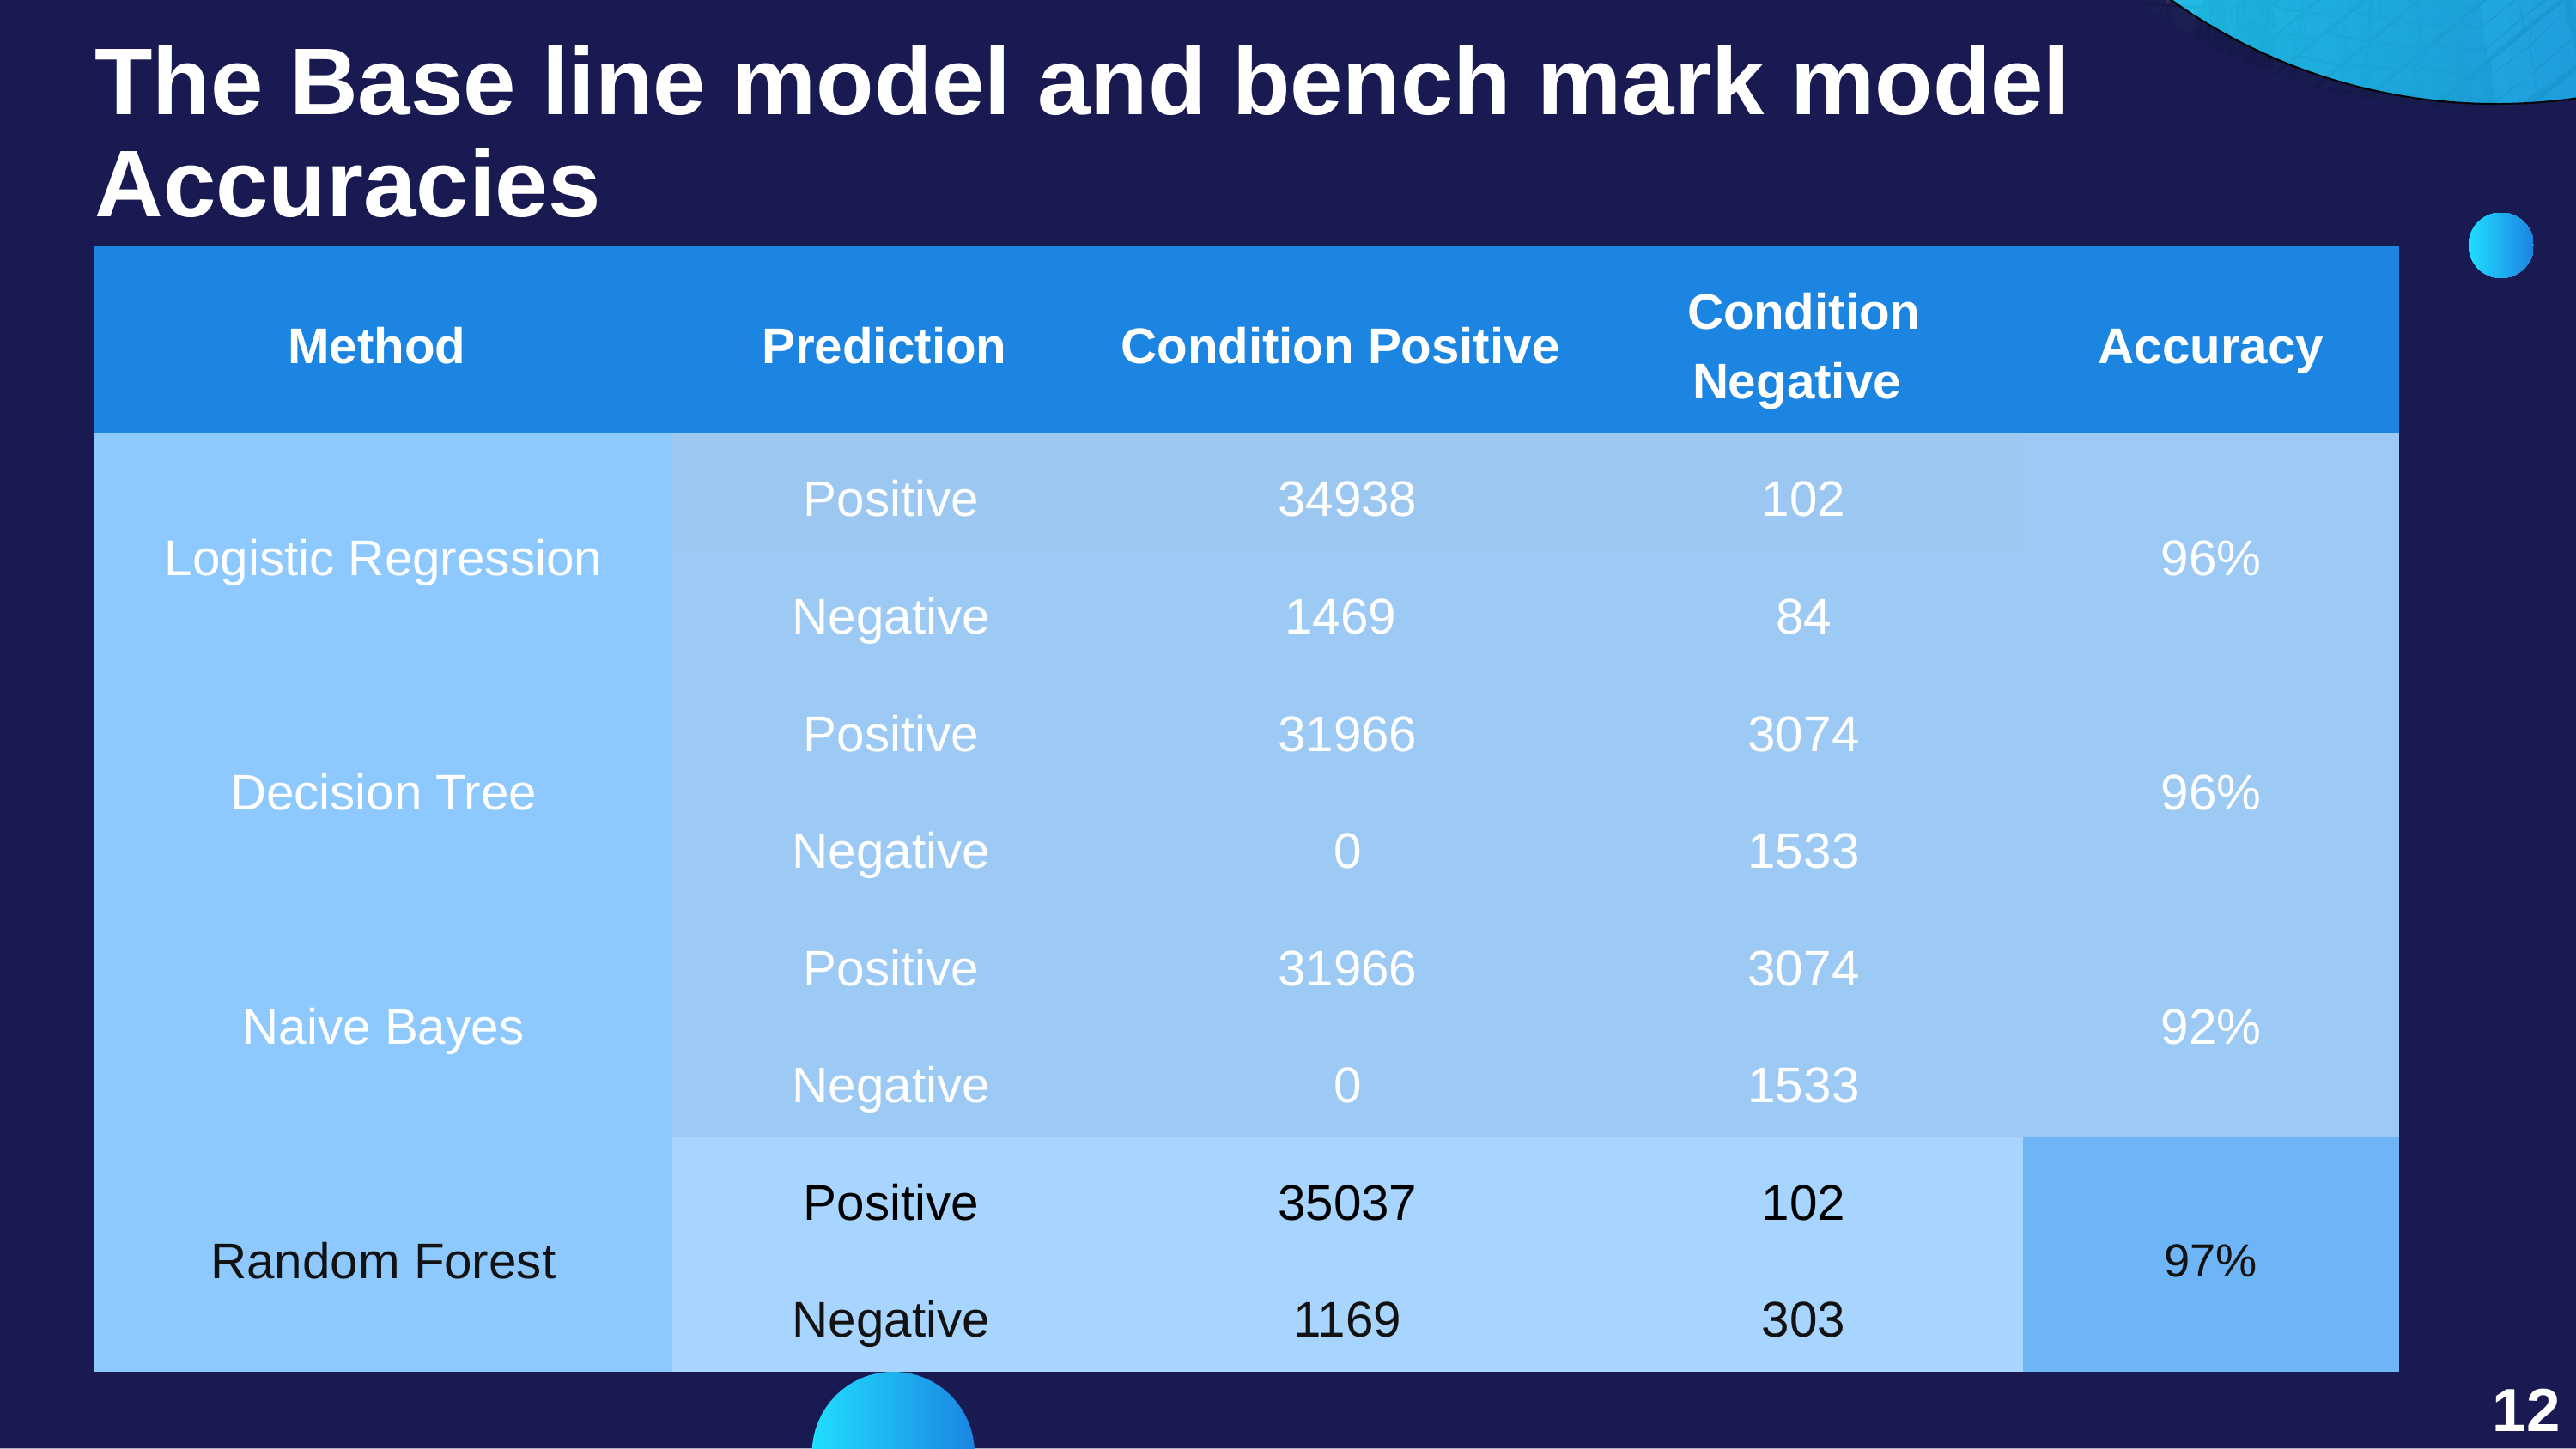

The Base line model and bench mark model Accuracies

| Method | Prediction | Condition Positive | Condition Negative | Accuracy |
| --- | --- | --- | --- | --- |
| Logistic Regression | Positive | 34938 | 102 | 96% |
| Logistic Regression | Negative | 1469 | 84 | 96% |
| Decision Tree | Positive | 31966 | 3074 | 96% |
| Decision Tree | Negative | 0 | 1533 | 96% |
| Naive Bayes | Positive | 31966 | 3074 | 92% |
| Naive Bayes | Negative | 0 | 1533 | 92% |
| Random Forest | Positive | 35037 | 102 | 97% |
| Random Forest | Negative | 1169 | 303 | 97% |
12